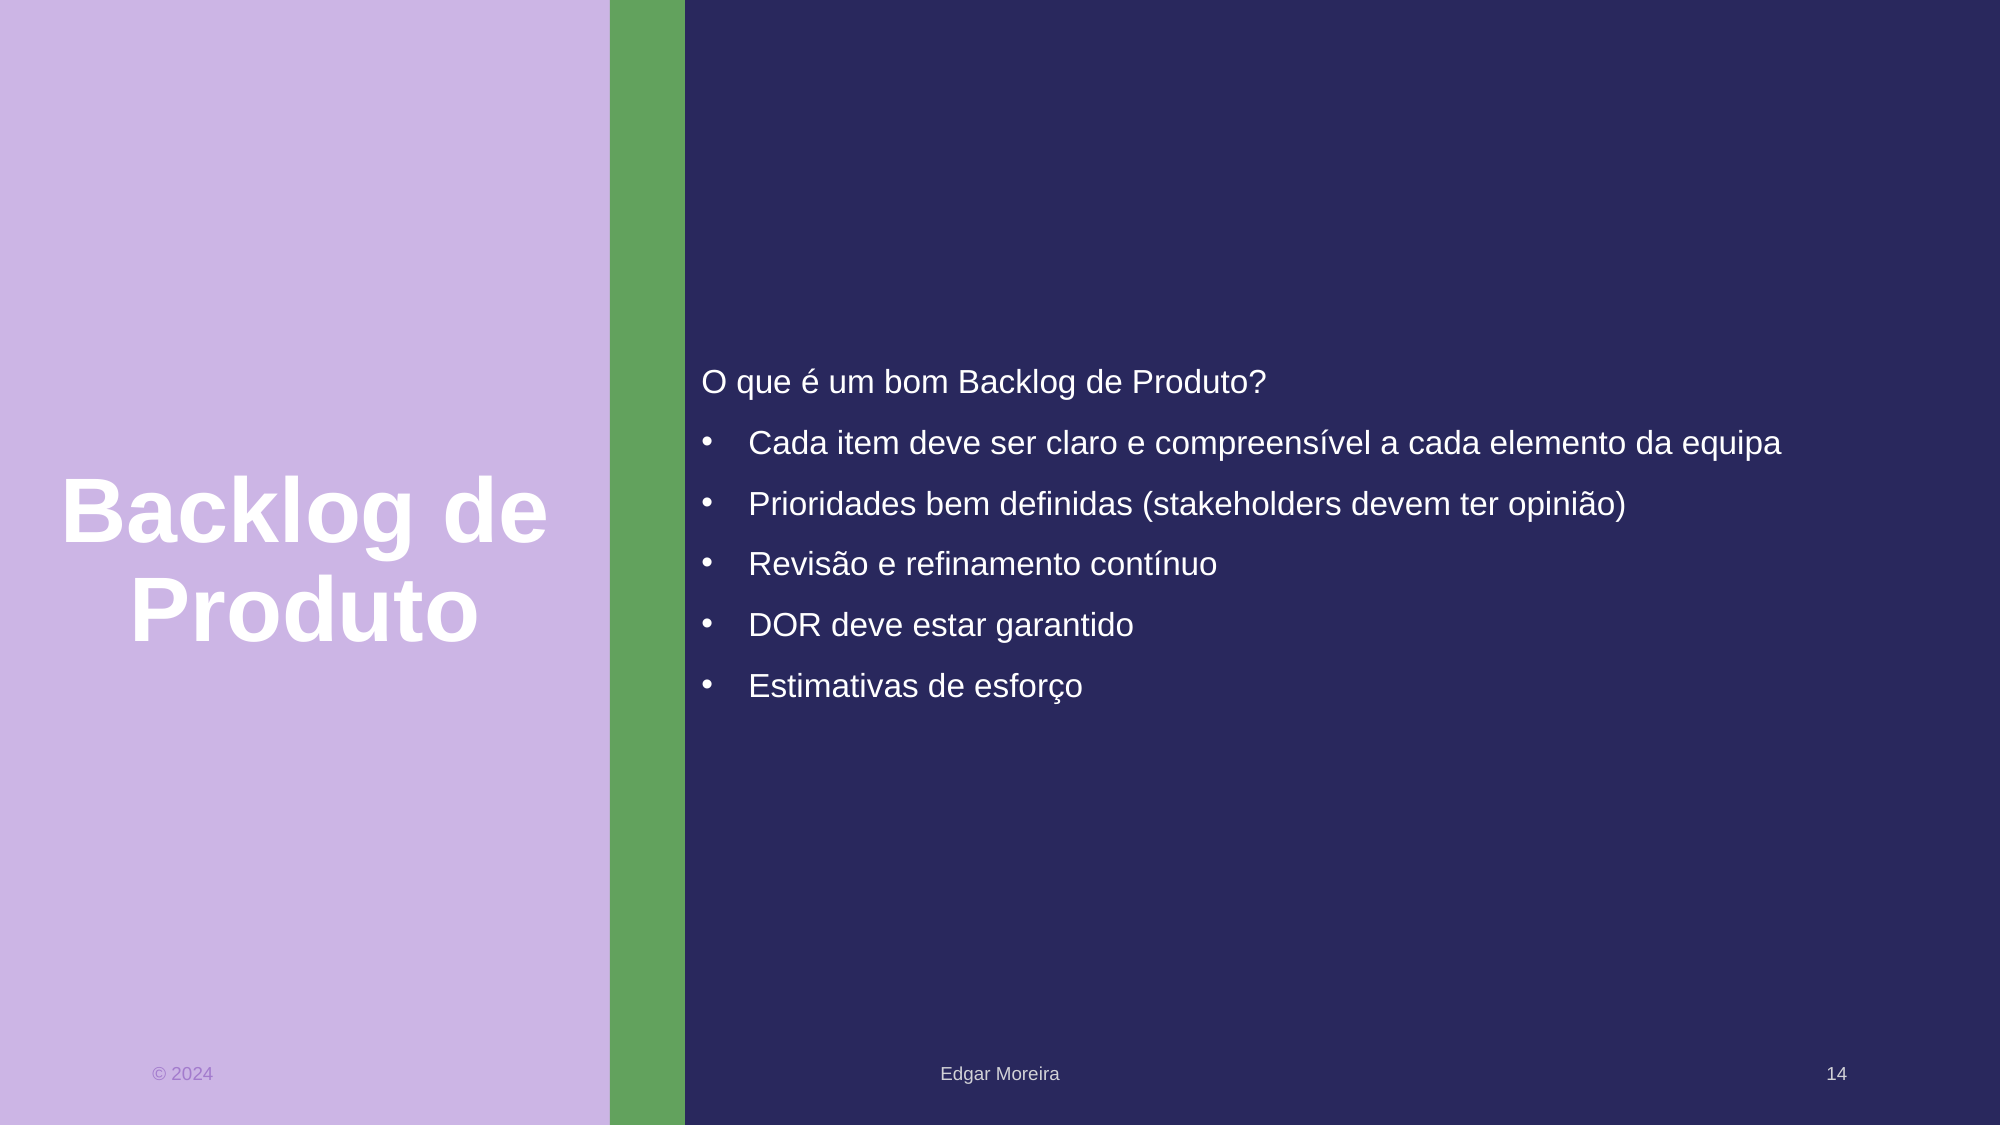

# Backlog de Produto
O que é um bom Backlog de Produto?
Cada item deve ser claro e compreensível a cada elemento da equipa
Prioridades bem definidas (stakeholders devem ter opinião)
Revisão e refinamento contínuo
DOR deve estar garantido
Estimativas de esforço

© 2024
Edgar Moreira
14